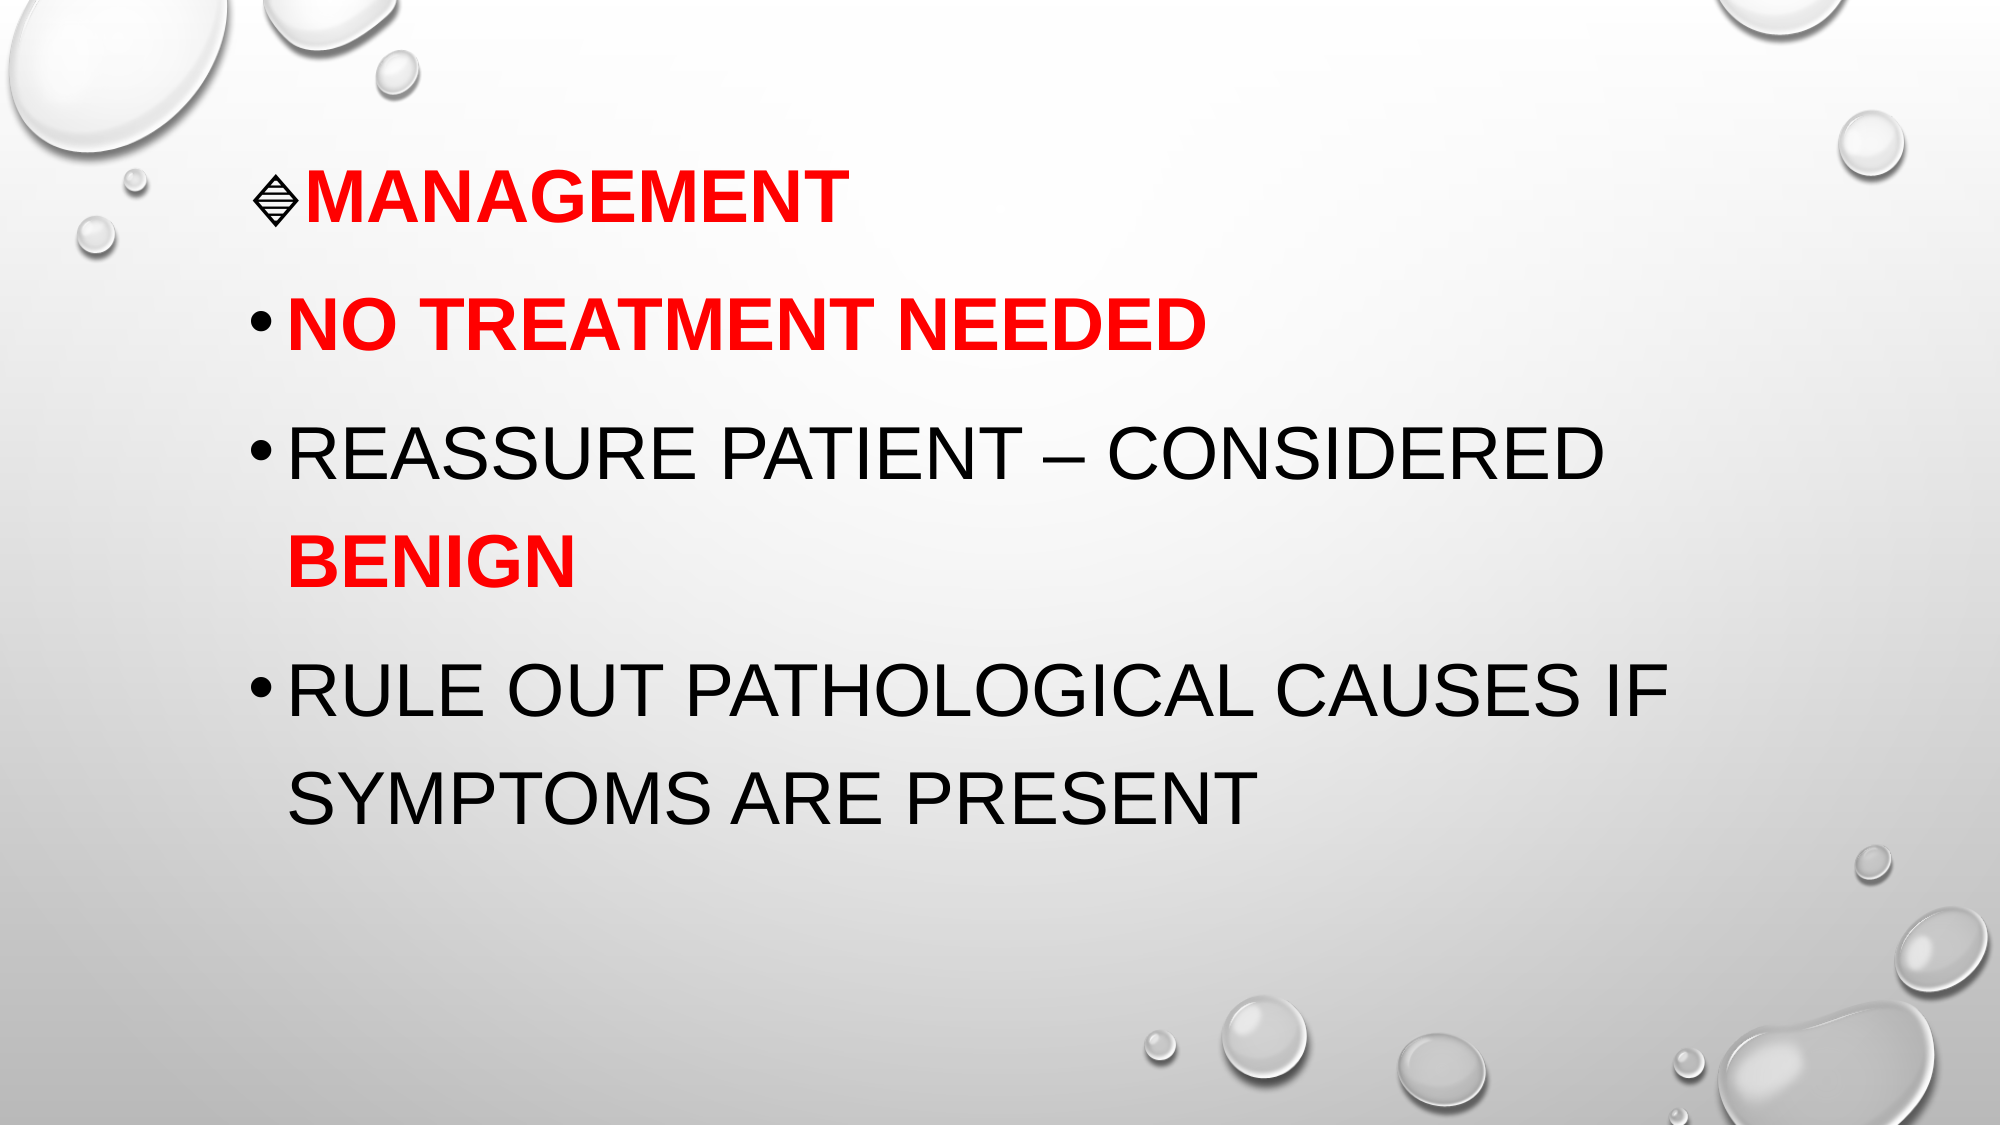

🔹Management
No treatment needed
Reassure patient – considered benign
Rule out pathological causes if symptoms are present